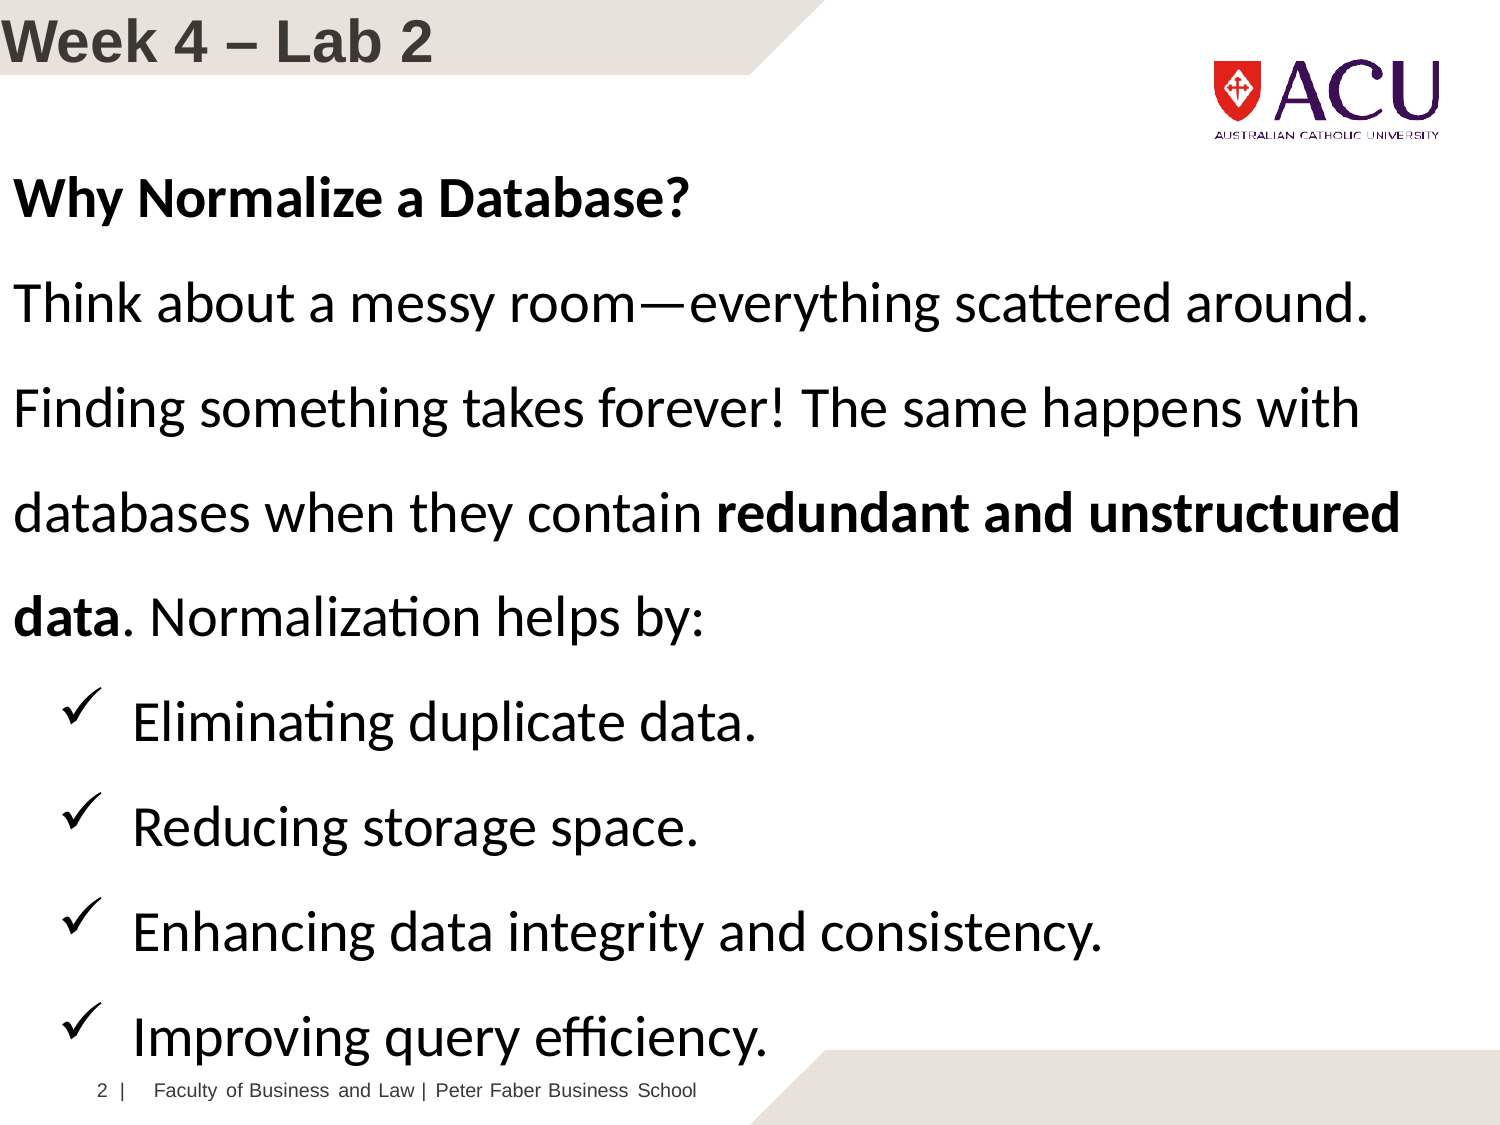

# Week 4 – Lab 2
Why Normalize a Database?
Think about a messy room—everything scattered around. Finding something takes forever! The same happens with databases when they contain redundant and unstructured data. Normalization helps by:
Eliminating duplicate data.
Reducing storage space.
Enhancing data integrity and consistency.
Improving query efficiency.
2 |	Faculty of Business and Law | Peter Faber Business School